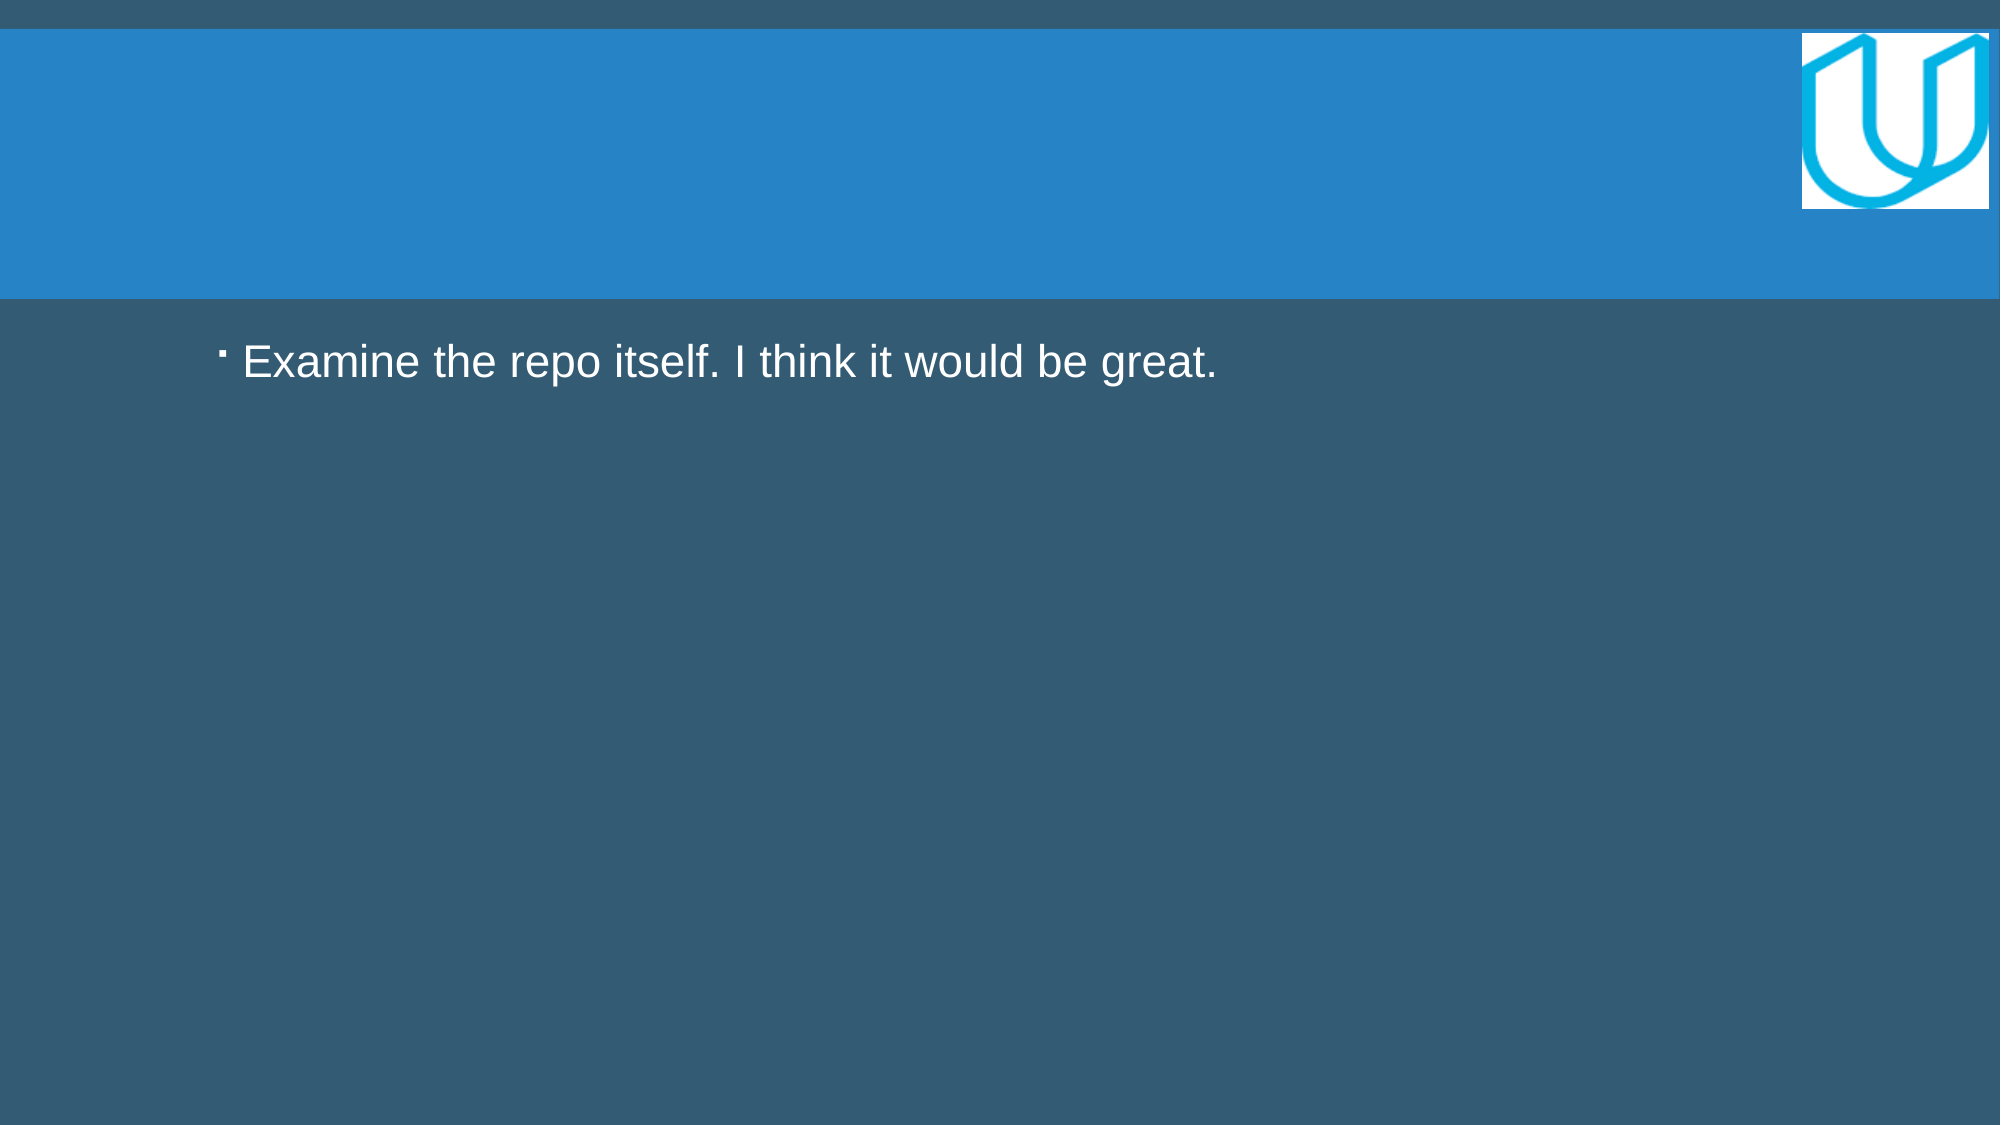

#
Examine the repo itself. I think it would be great.